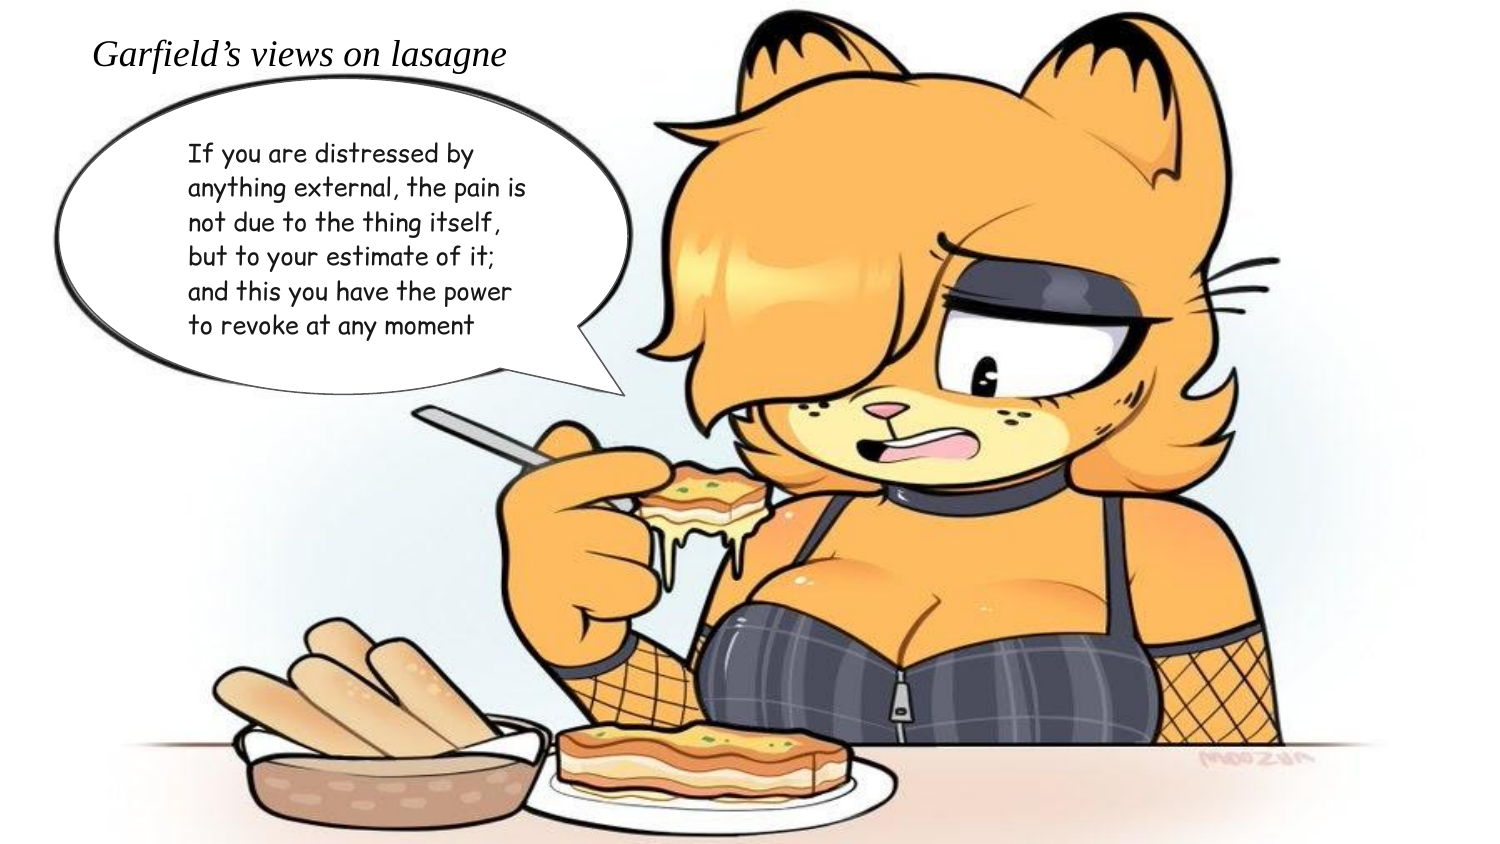

# Garfield’s views on lasagne

If you are distressed by anything external, the pain is not due to the thing itself, but to your estimate of it; and this you have the power to revoke at any moment